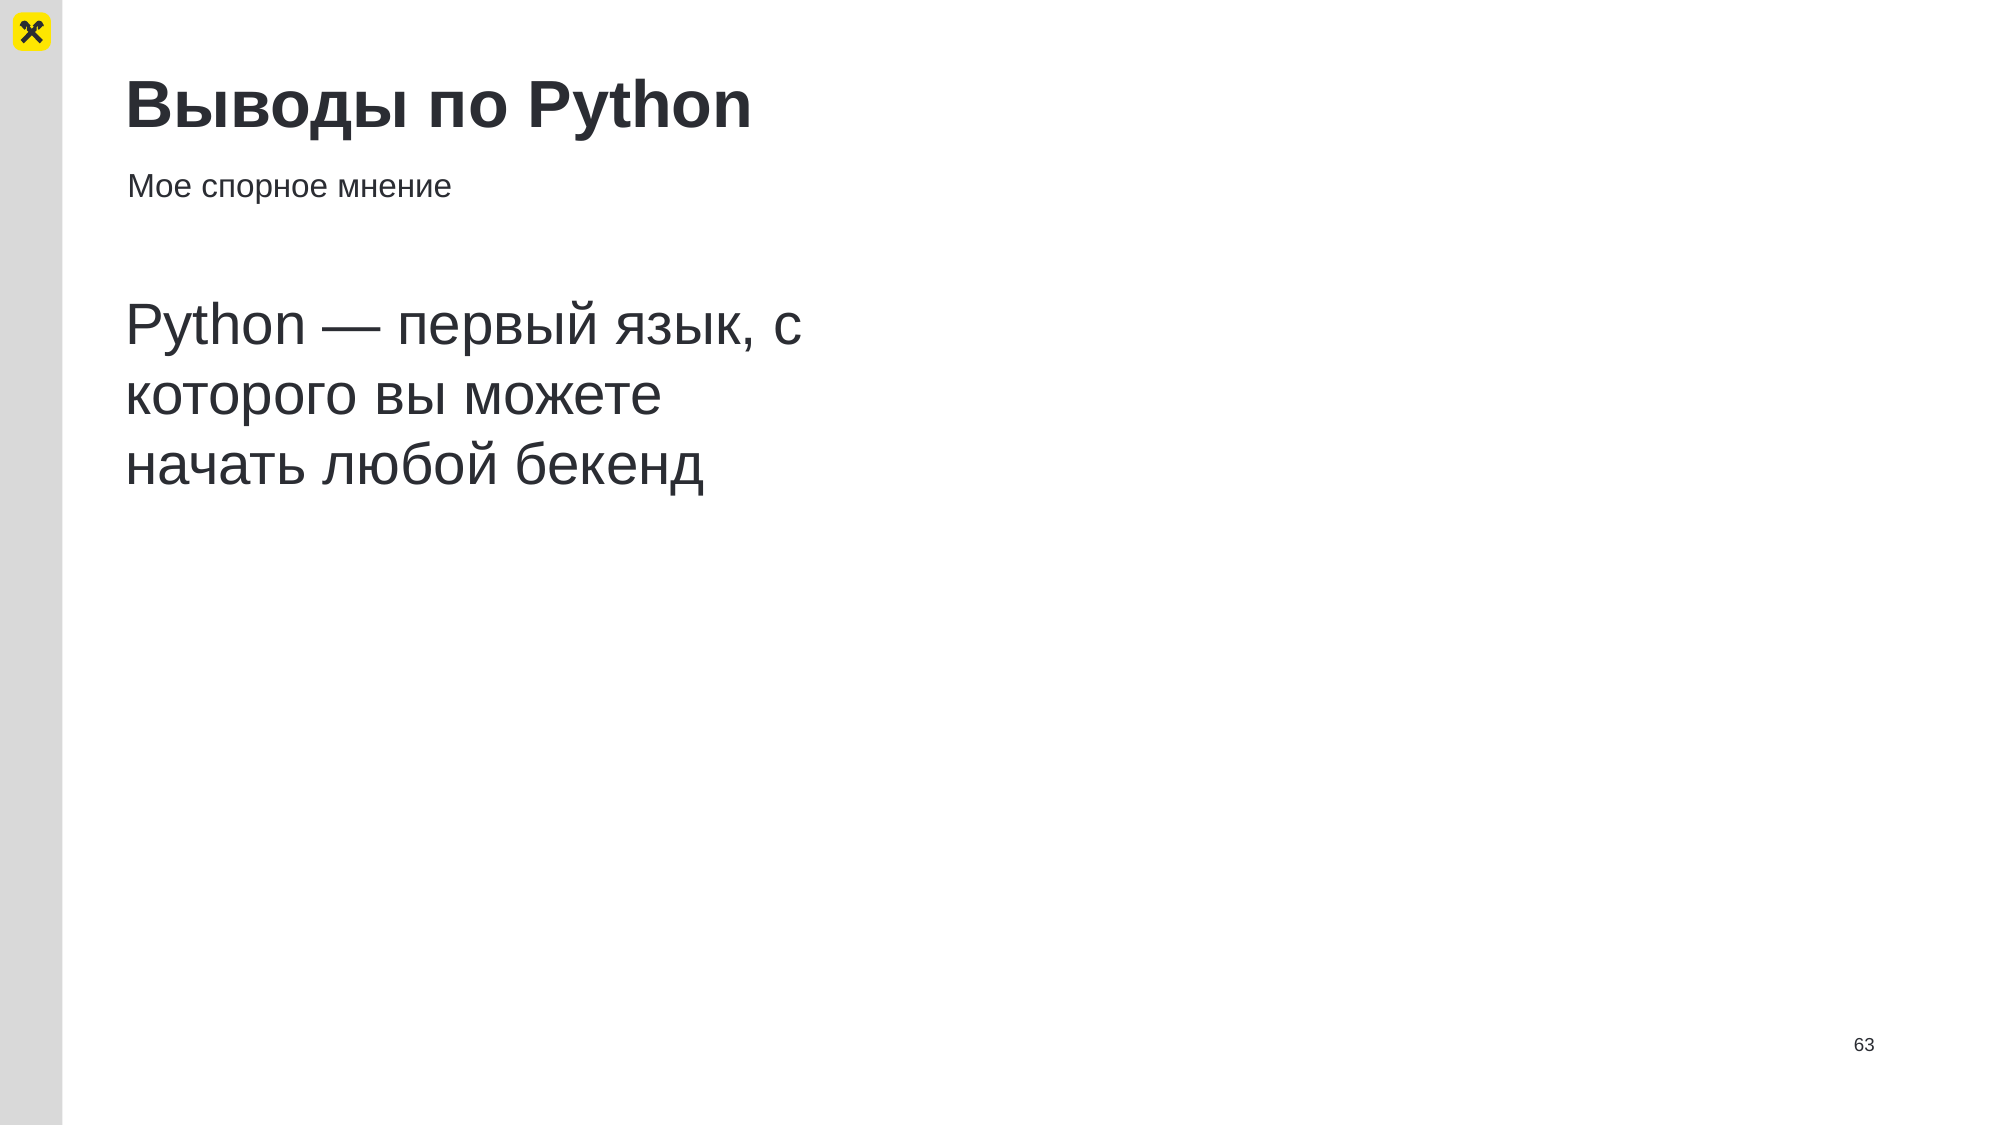

# Выводы по Python
Мое спорное мнение
Python — первый язык, с которого вы можете начать любой бекенд
63